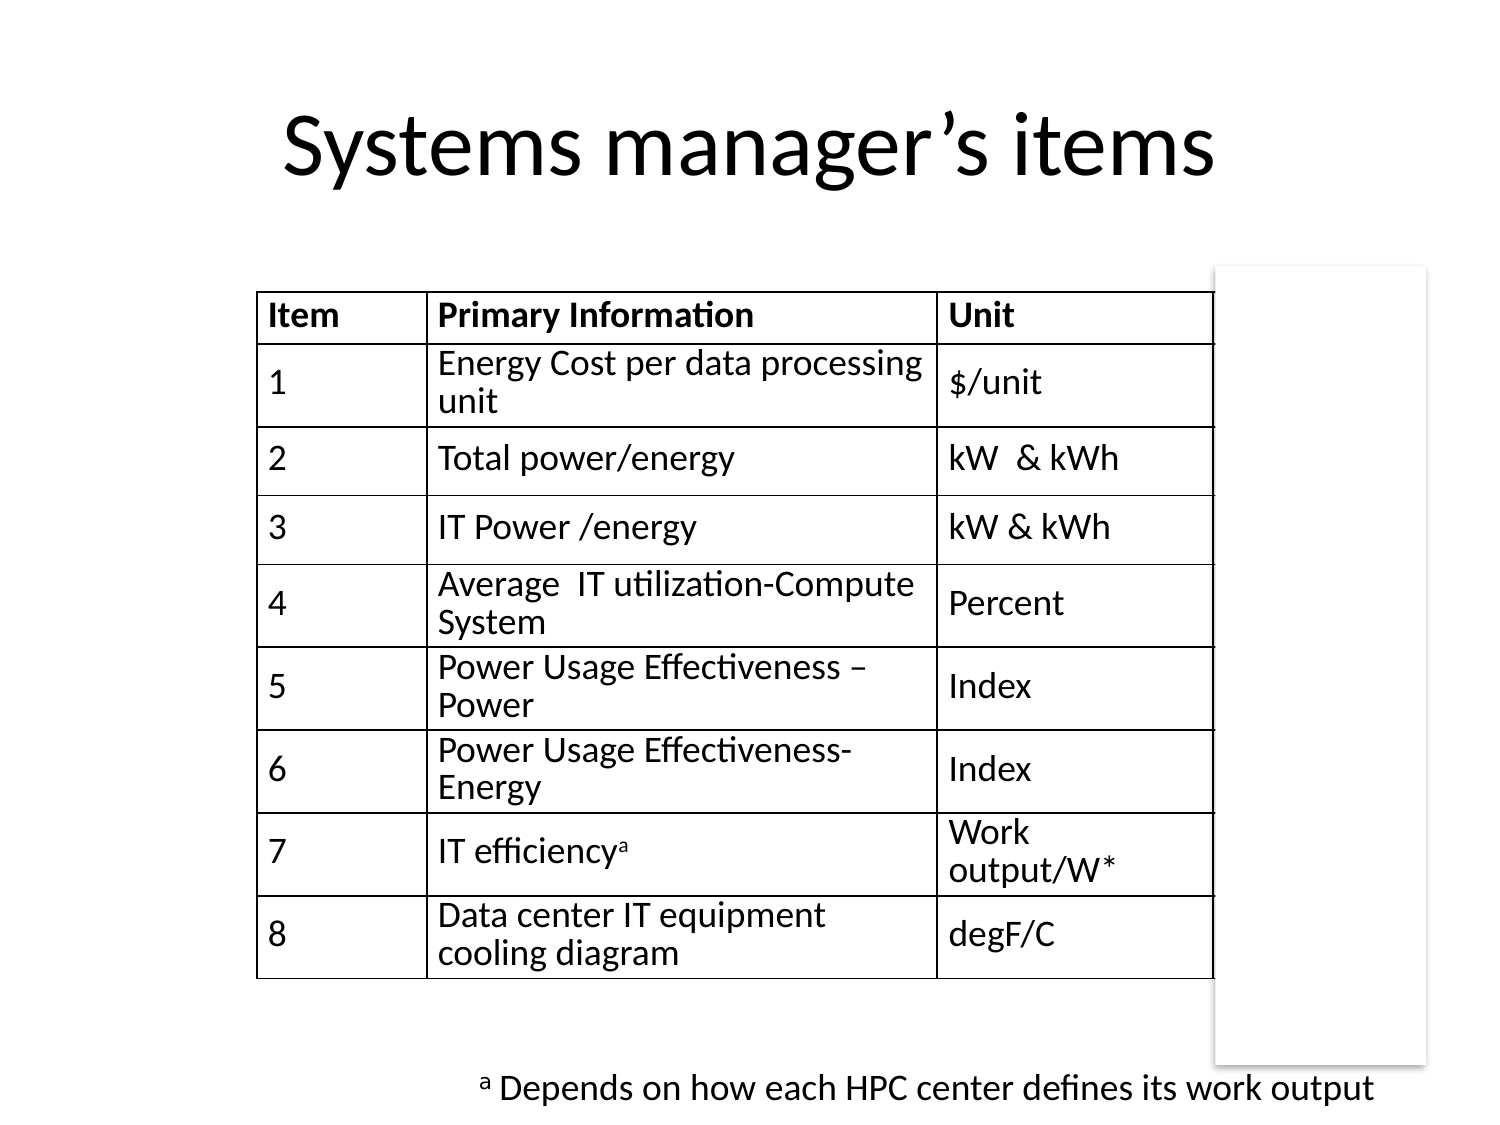

# Systems manager’s items

| Item | Primary Information | Unit | Priority |
| --- | --- | --- | --- |
| 1 | Energy Cost per data processing unit | $/unit | High |
| 2 | Total power/energy | kW & kWh | High |
| 3 | IT Power /energy | kW & kWh | High |
| 4 | Average IT utilization-Compute System | Percent | High |
| 5 | Power Usage Effectiveness –Power | Index | High |
| 6 | Power Usage Effectiveness- Energy | Index | High |
| 7 | IT efficiencya | Work output/W\* | High |
| 8 | Data center IT equipment cooling diagram | degF/C | High |
 a Depends on how each HPC center defines its work output